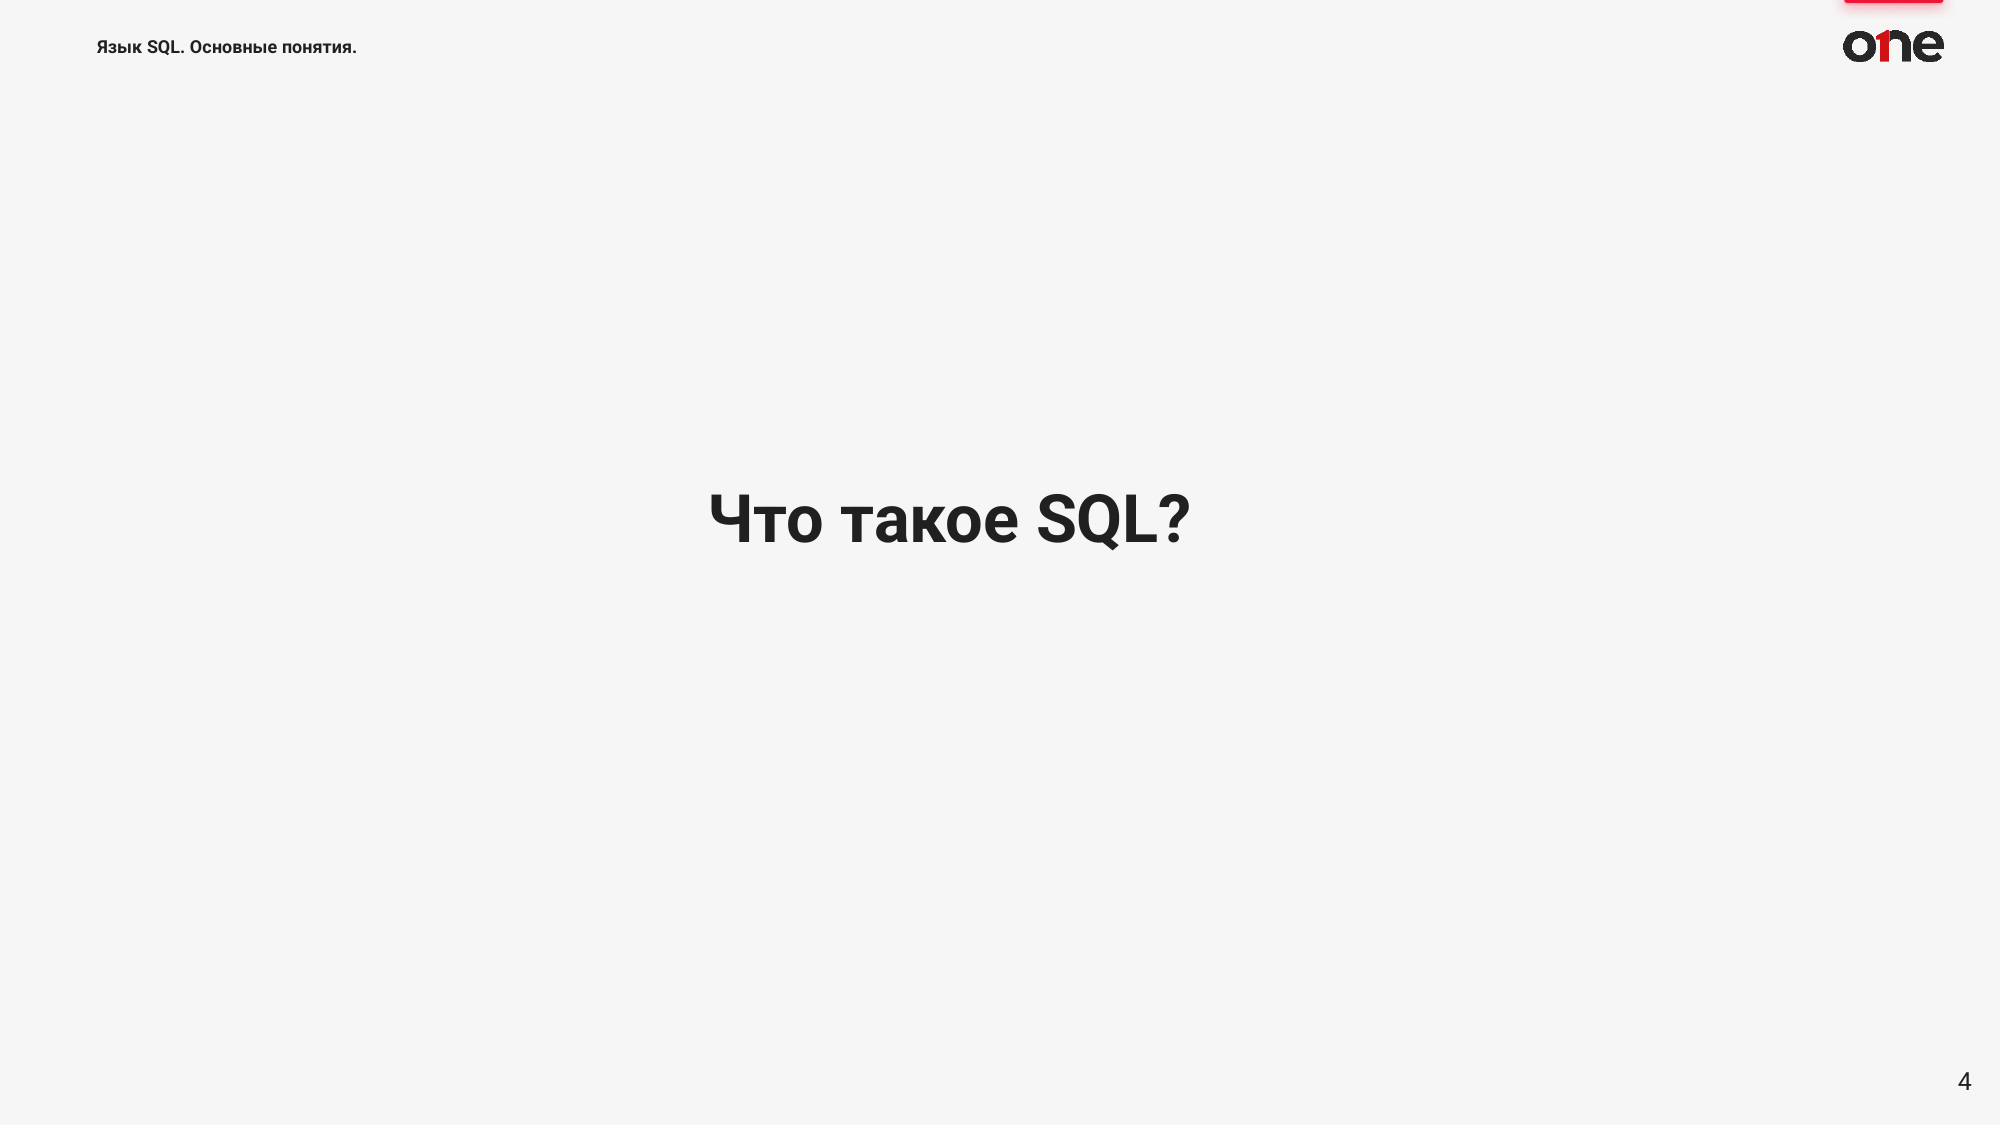

# Язык SQL. Основные понятия.
Что такое SQL?
4